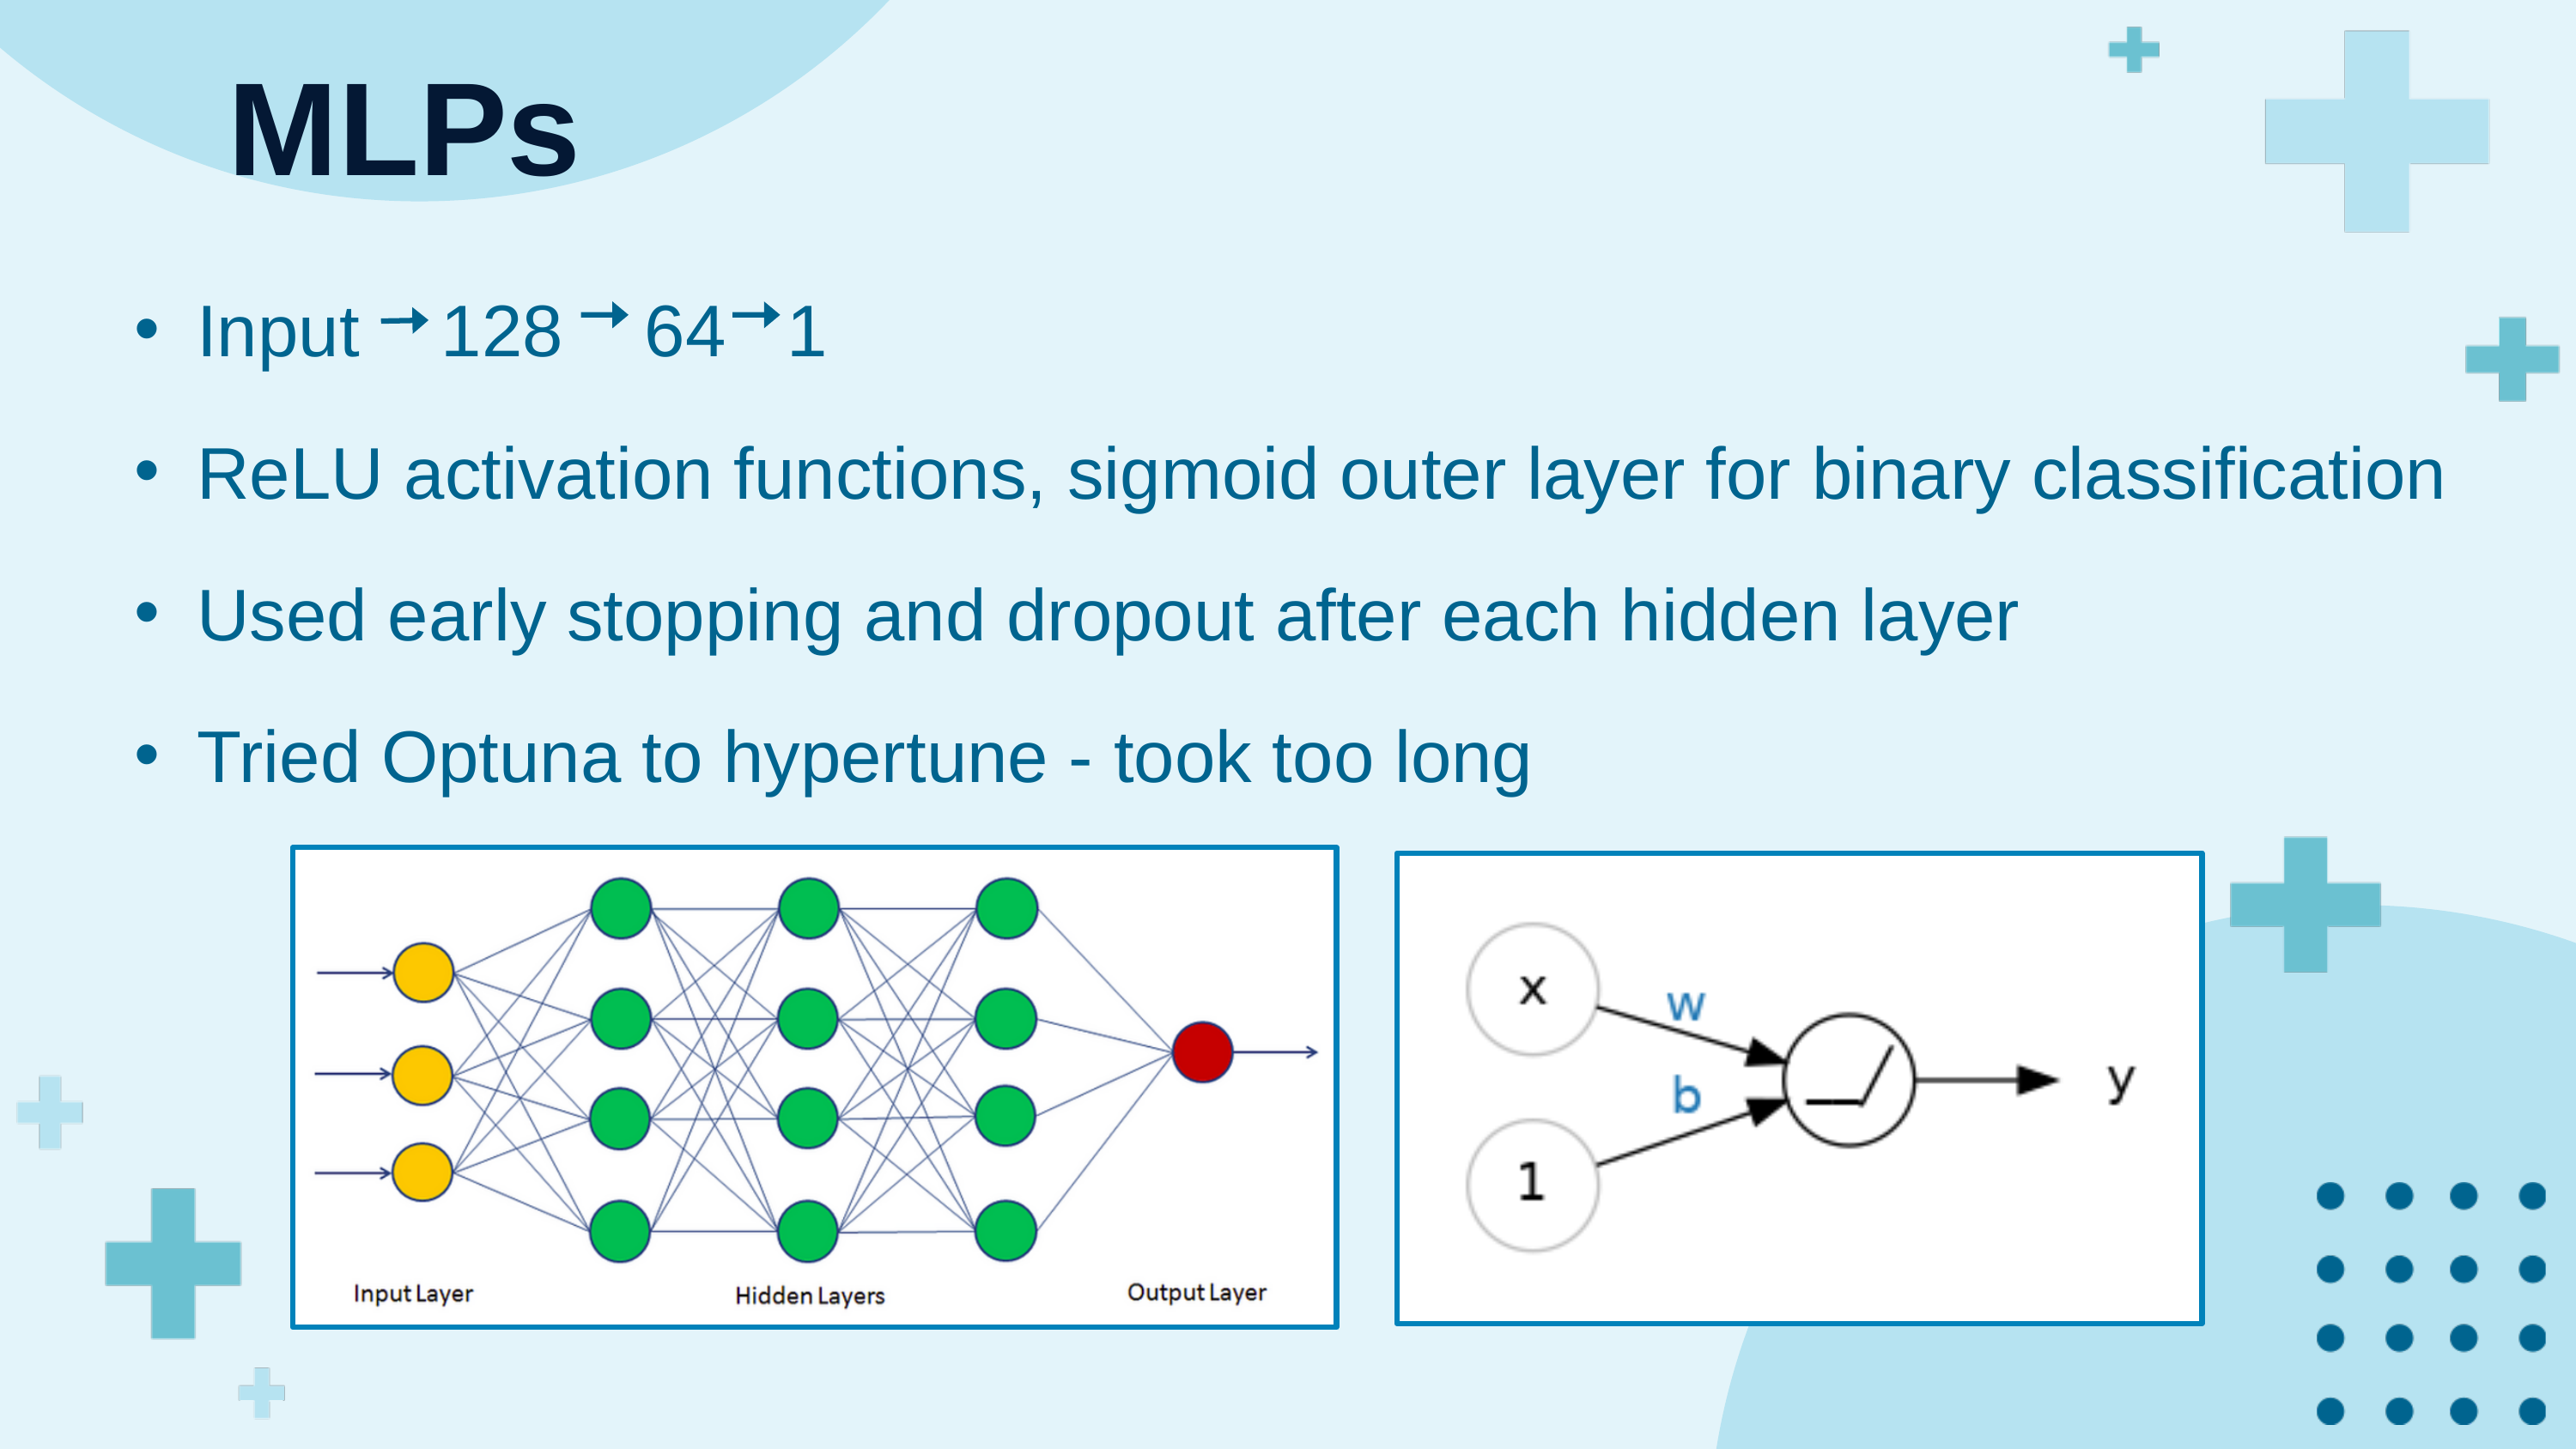

MLPs
Input    128    64   1
ReLU activation functions, sigmoid outer layer for binary classification
Used early stopping and dropout after each hidden layer
Tried Optuna to hypertune - took too long